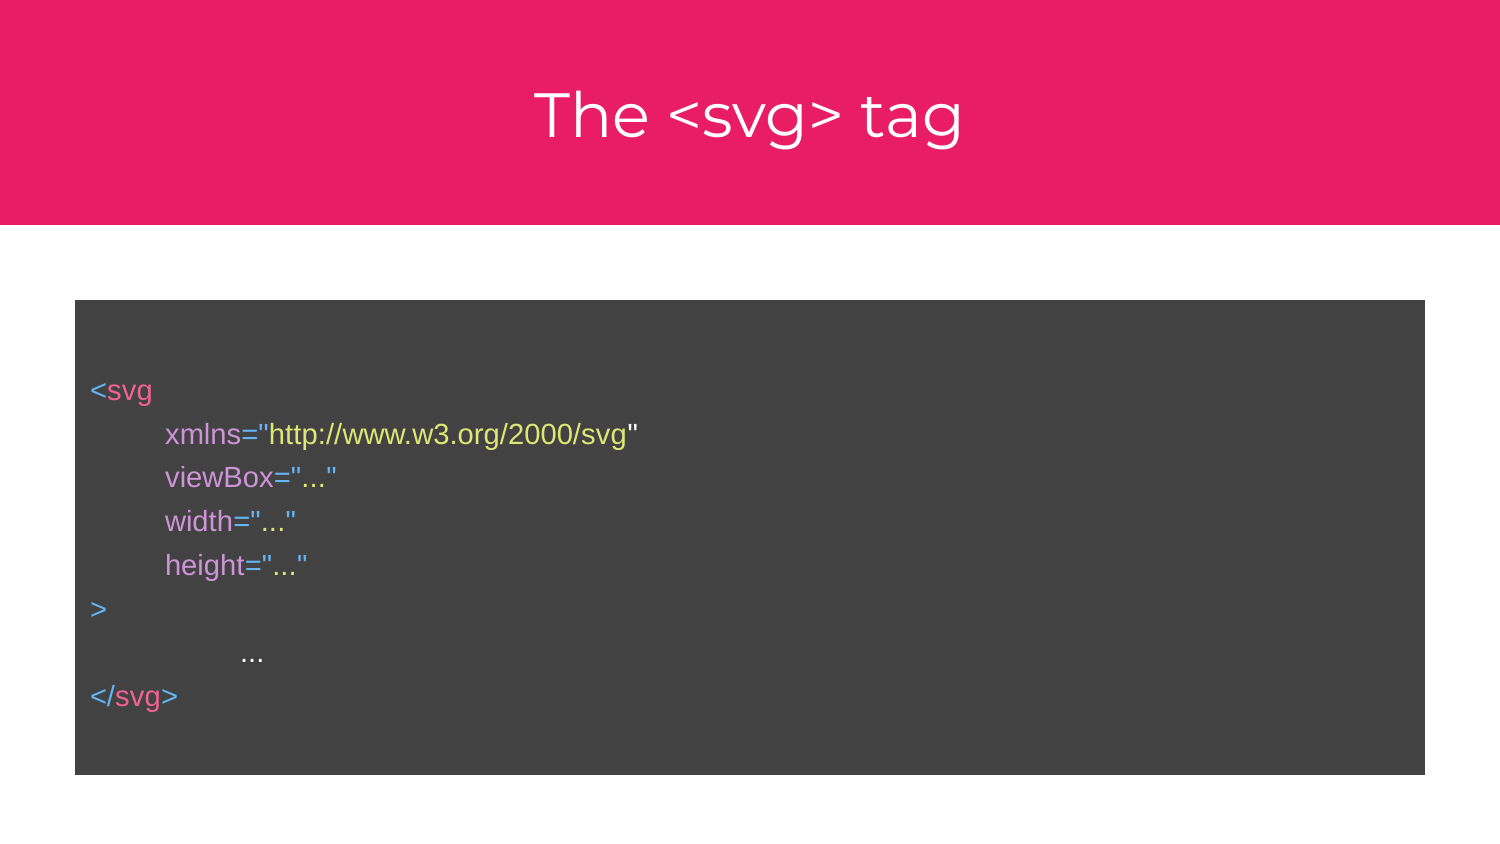

# The <svg> tag
<svg
xmlns="http://www.w3.org/2000/svg"
viewBox="..."
width="..."
height="..."
>
	...
</svg>